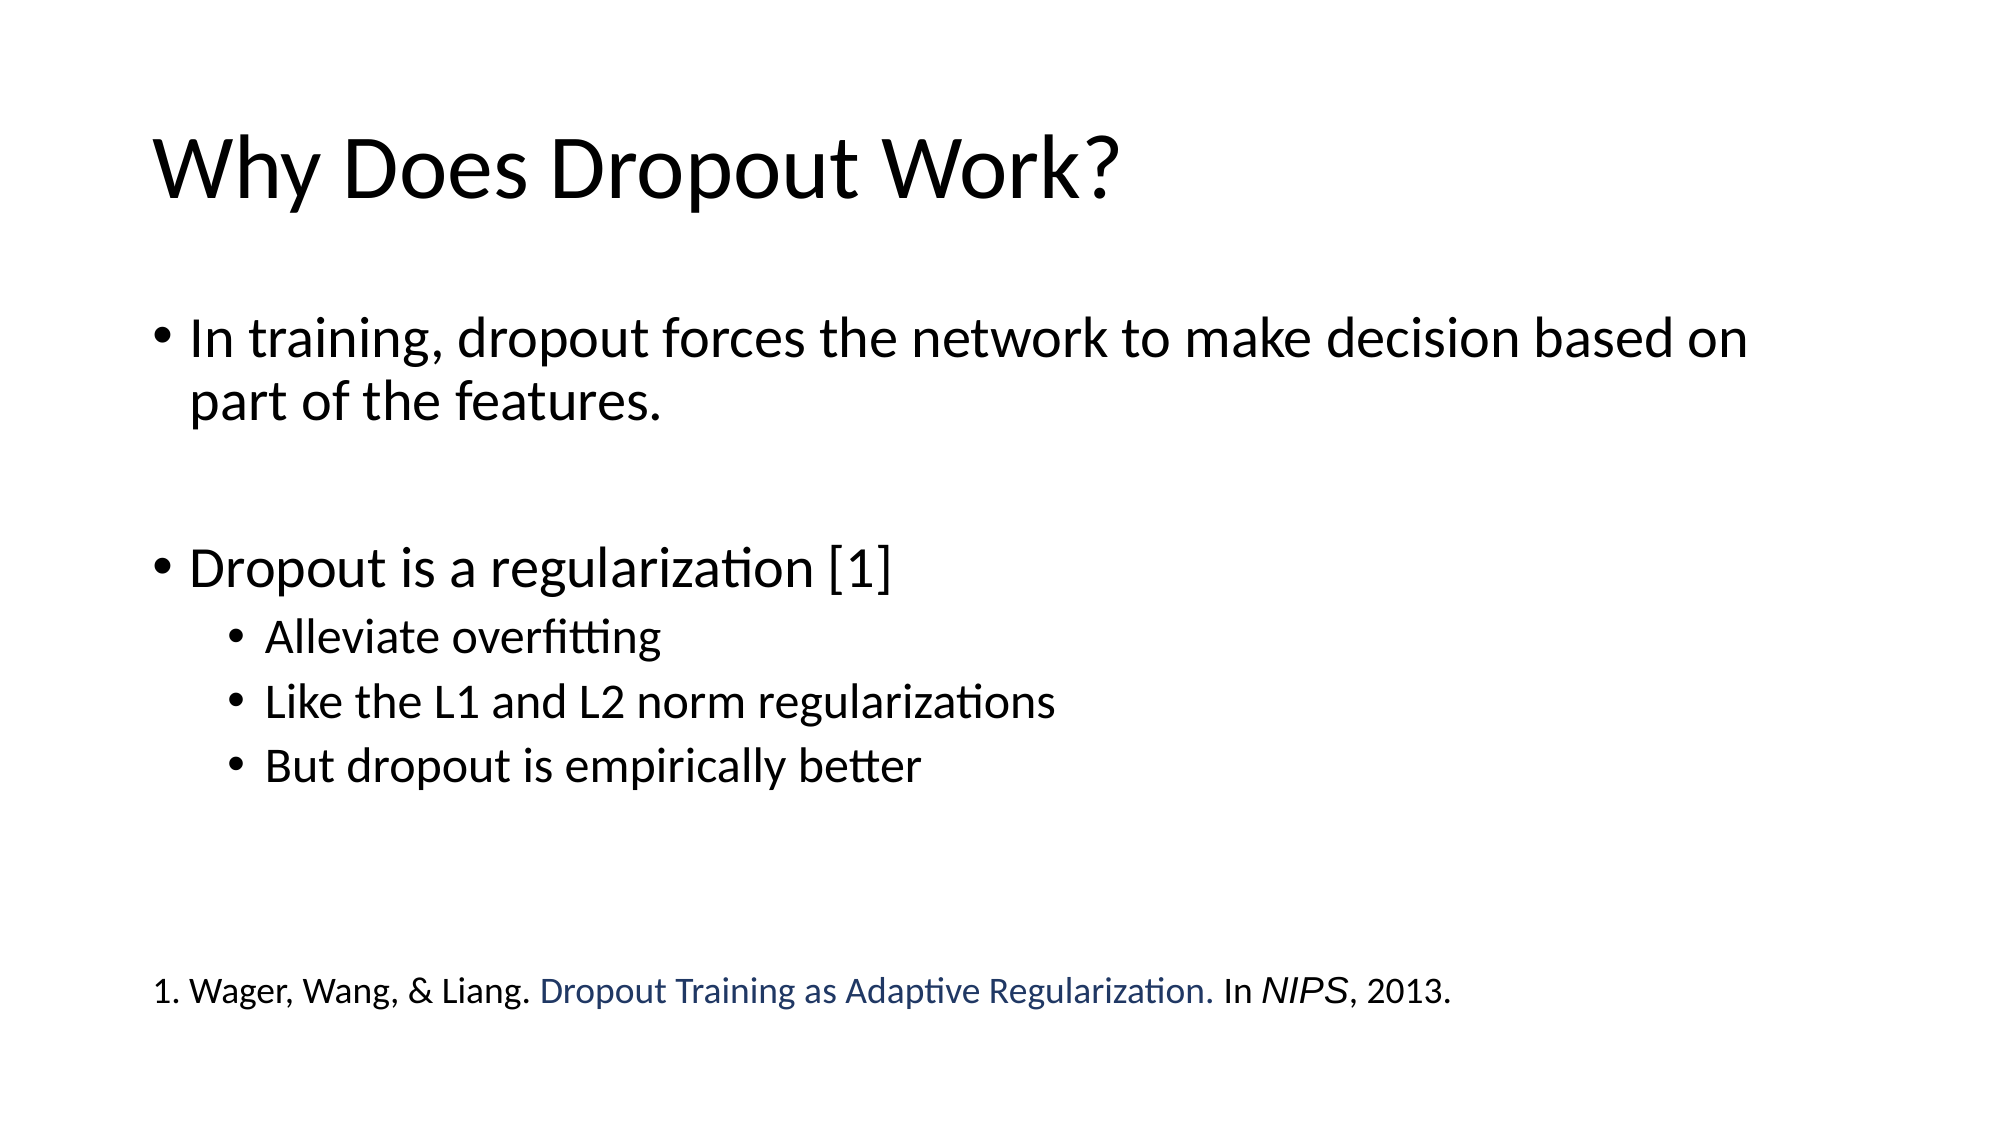

# Why Does Dropout Work?
In training, dropout forces the network to make decision based on part of the features.

Dropout is a regularization [1]
Alleviate overfitting
Like the L1 and L2 norm regularizations
But dropout is empirically better

1. Wager, Wang, & Liang. Dropout Training as Adaptive Regularization. In NIPS, 2013.